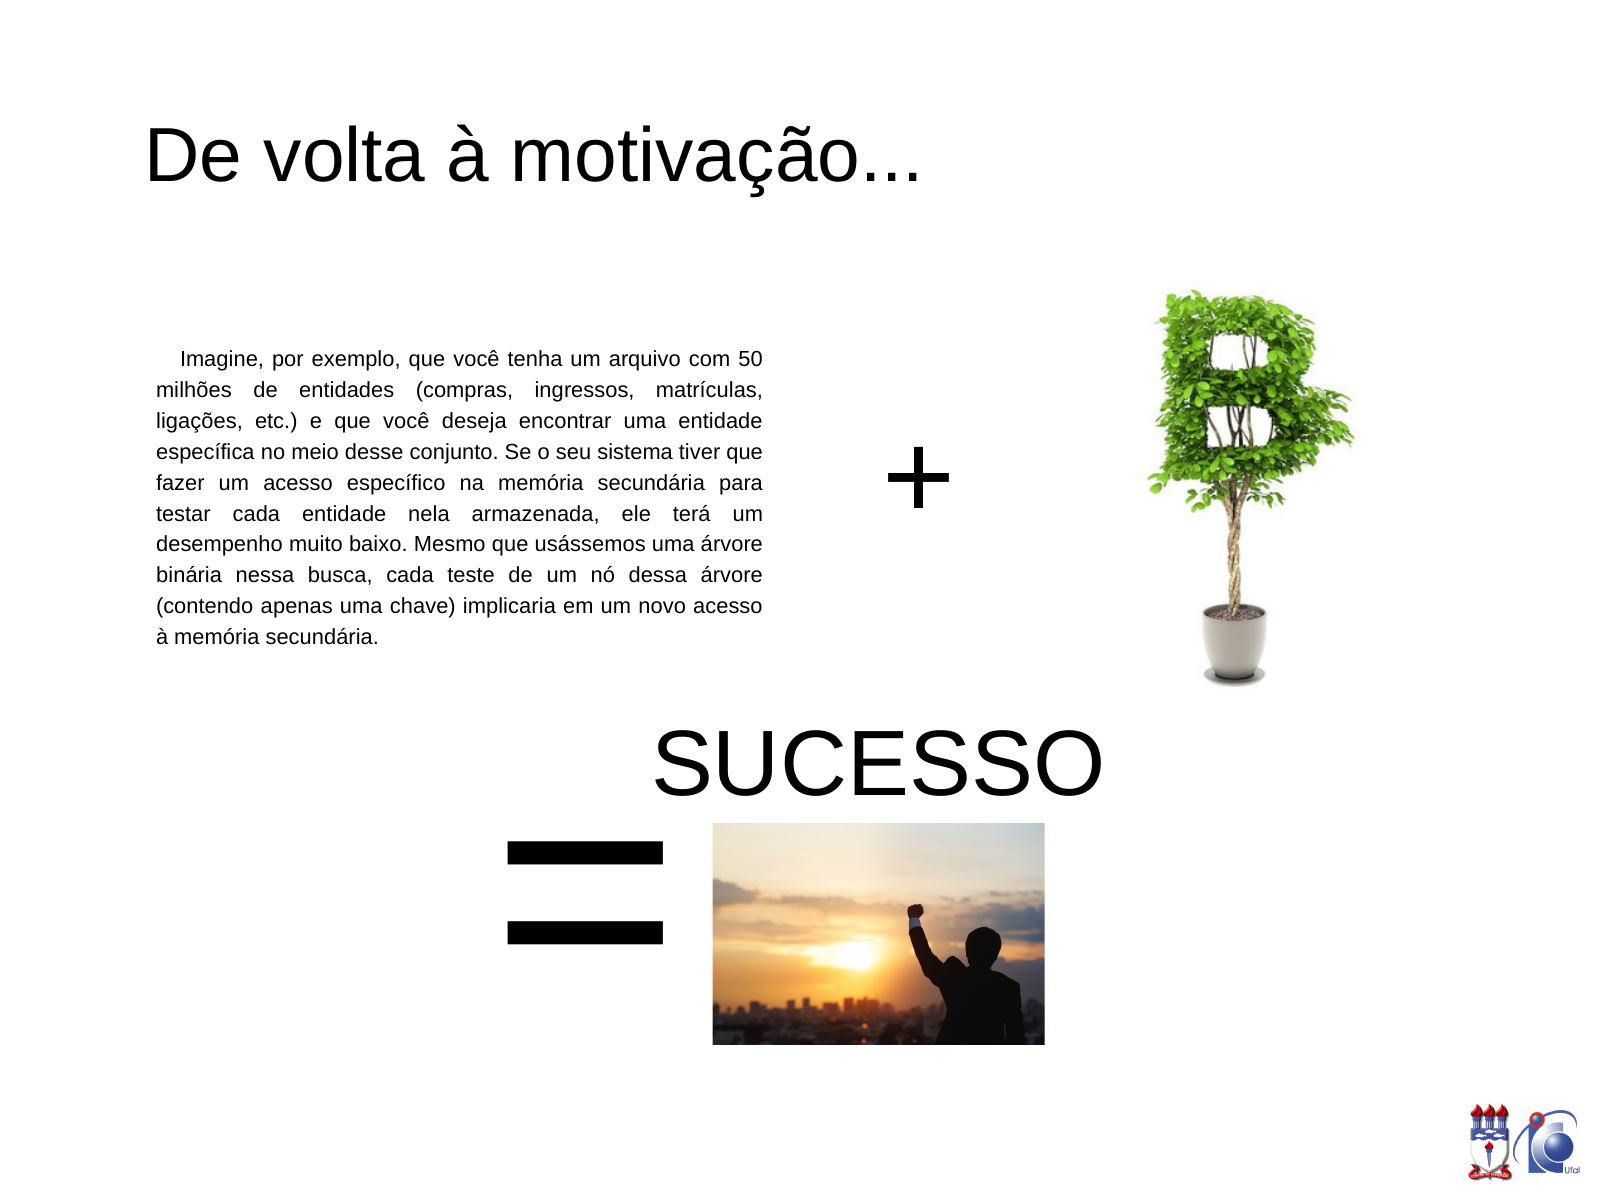

De volta à motivação...

   Imagine, por exemplo, que você tenha um arquivo com 50 milhões de entidades (compras, ingressos, matrículas, ligações, etc.) e que você deseja encontrar uma entidade específica no meio desse conjunto. Se o seu sistema tiver que fazer um acesso específico na memória secundária para testar cada entidade nela armazenada, ele terá um desempenho muito baixo. Mesmo que usássemos uma árvore binária nessa busca, cada teste de um nó dessa árvore (contendo apenas uma chave) implicaria em um novo acesso à memória secundária.
+
=
SUCESSO